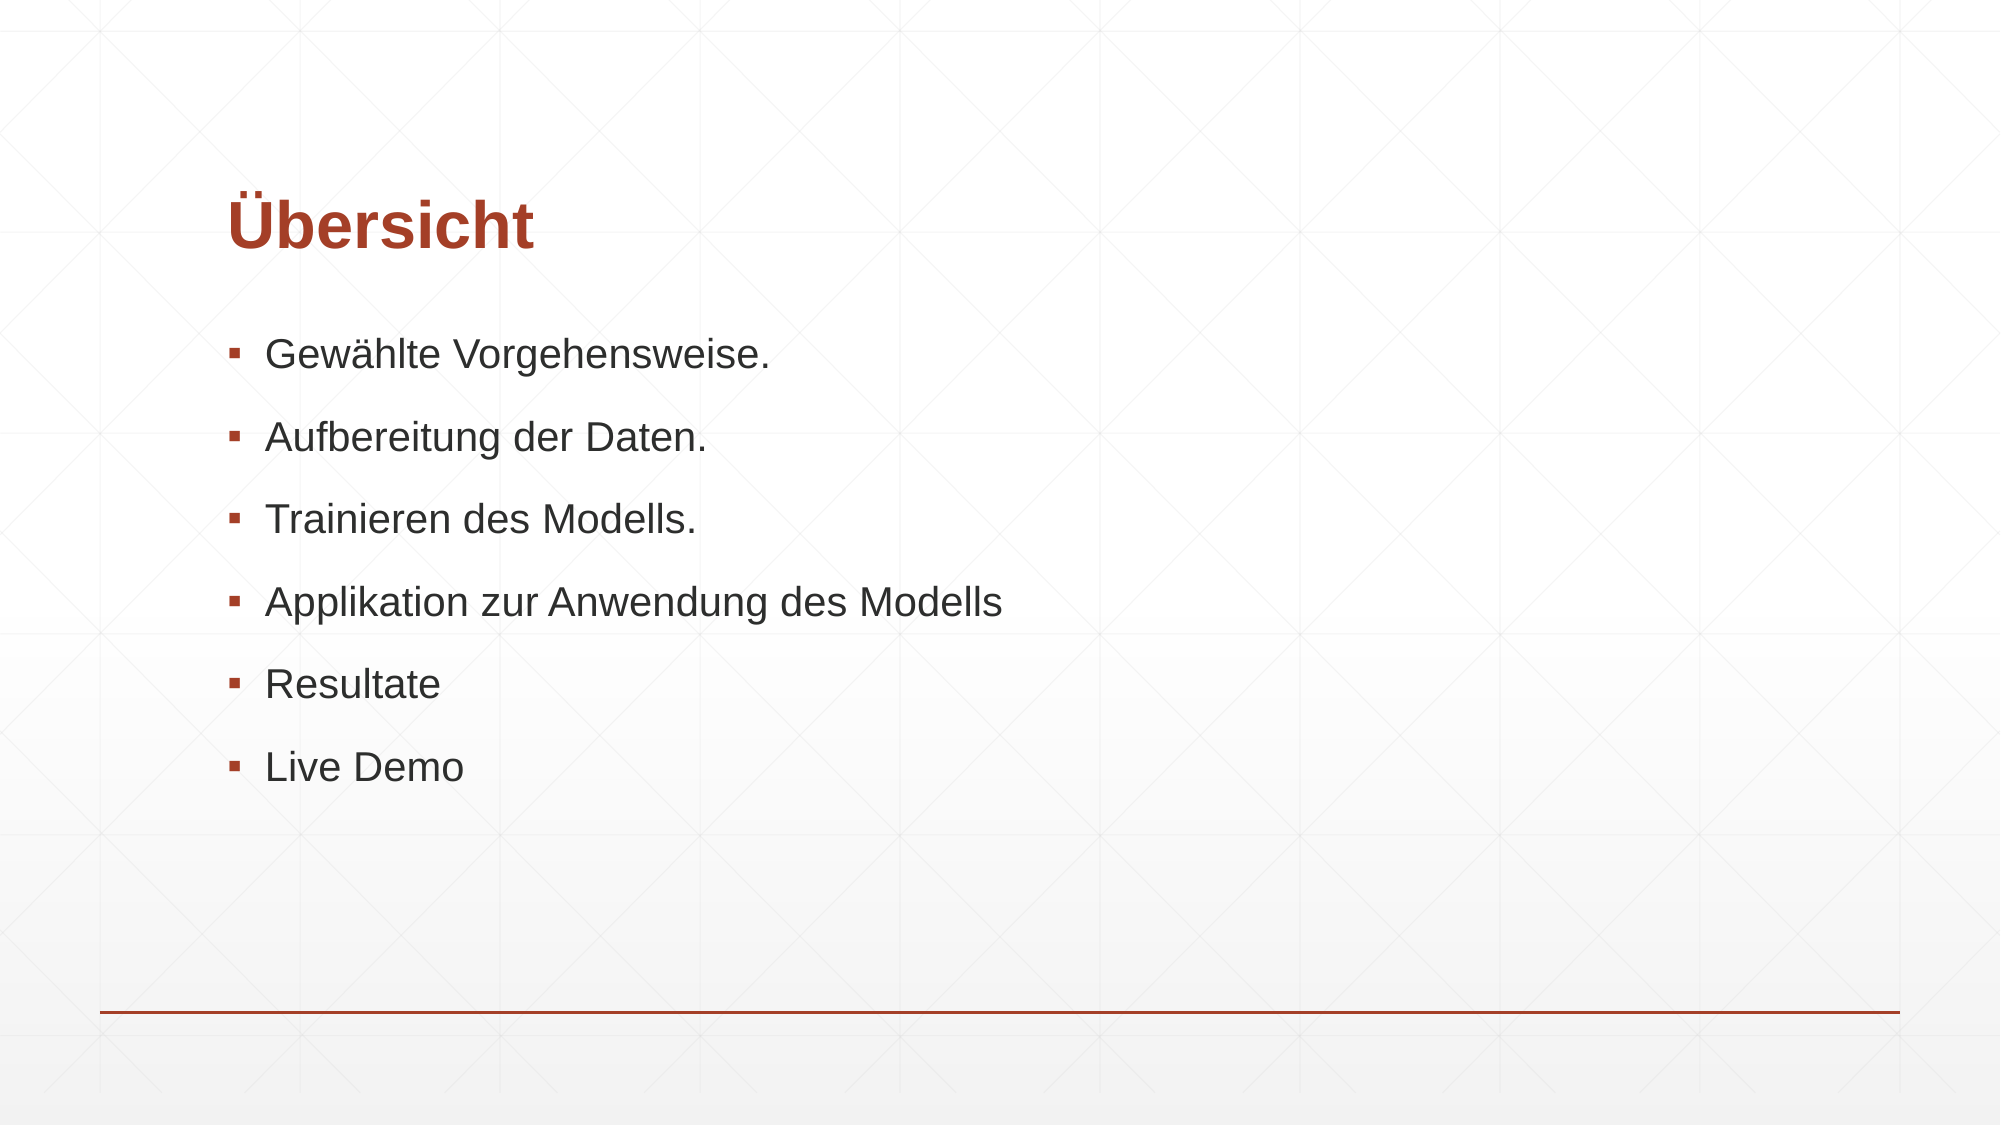

# Übersicht
Gewählte Vorgehensweise.
Aufbereitung der Daten.
Trainieren des Modells.
Applikation zur Anwendung des Modells
Resultate
Live Demo